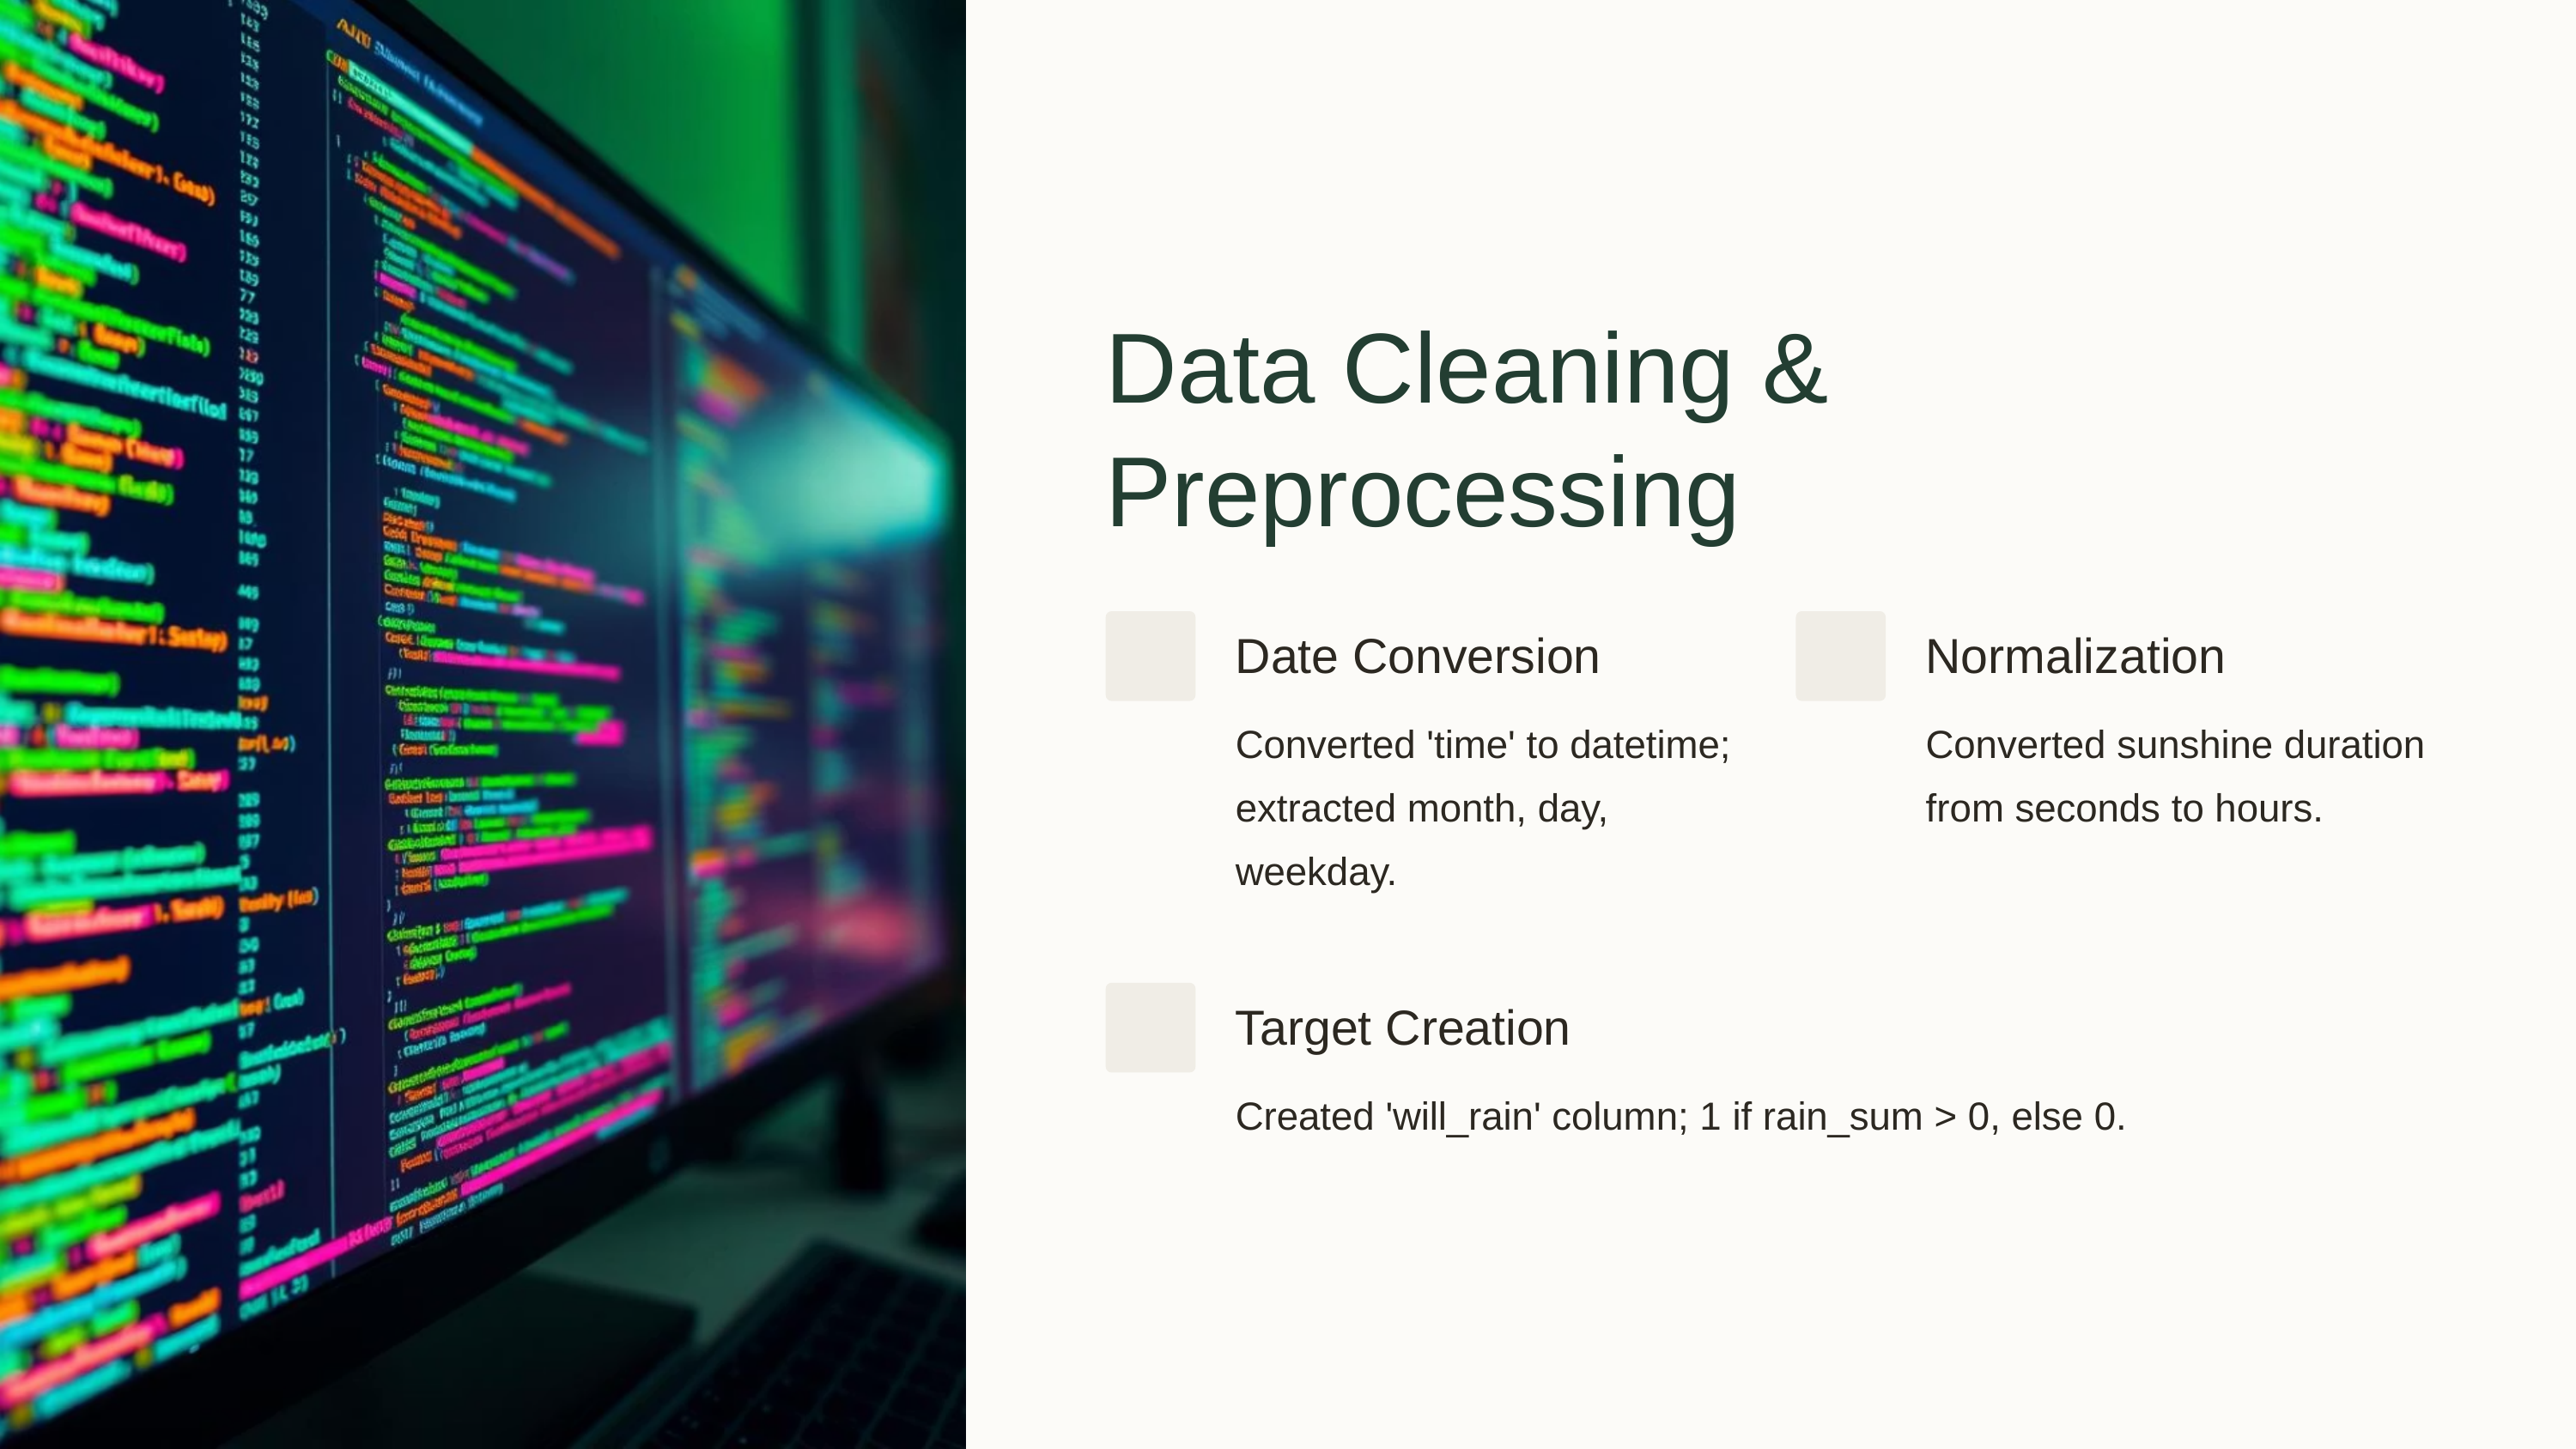

Data Cleaning & Preprocessing

Date Conversion

Normalization

Converted 'time' to datetime; extracted month, day, weekday.

Converted sunshine duration from seconds to hours.

Target Creation

Created 'will_rain' column; 1 if rain_sum > 0, else 0.